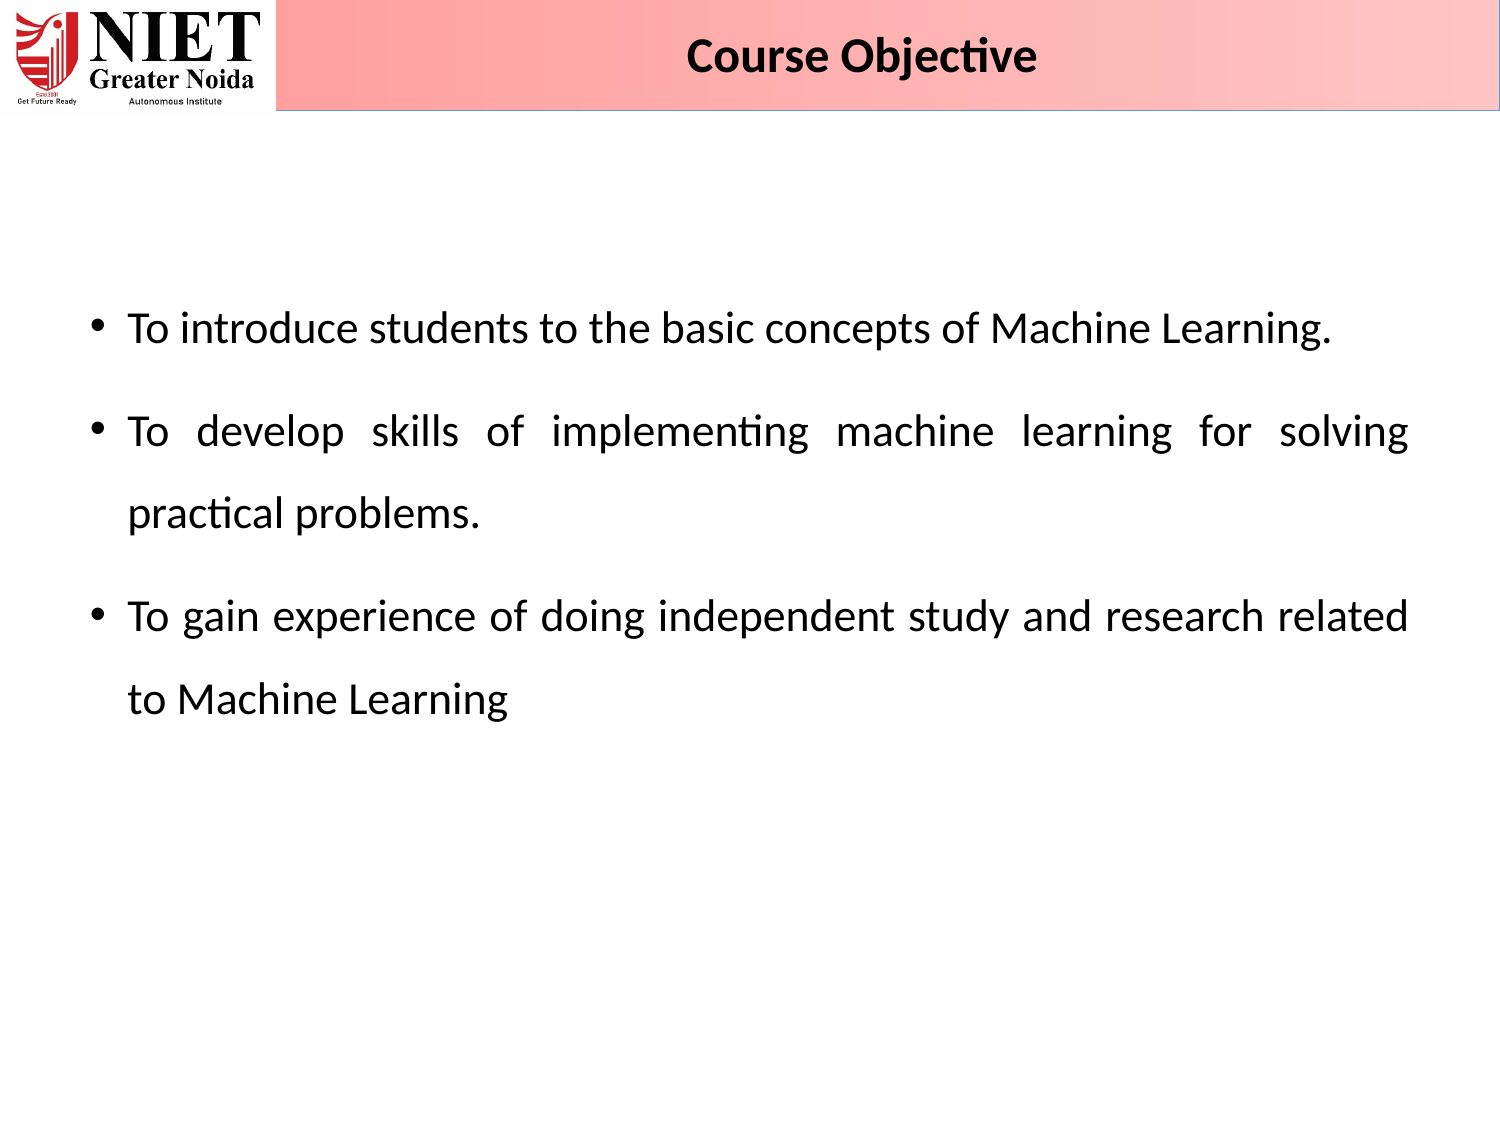

Course Objective
To introduce students to the basic concepts of Machine Learning.
To develop skills of implementing machine learning for solving practical problems.
To gain experience of doing independent study and research related to Machine Learning